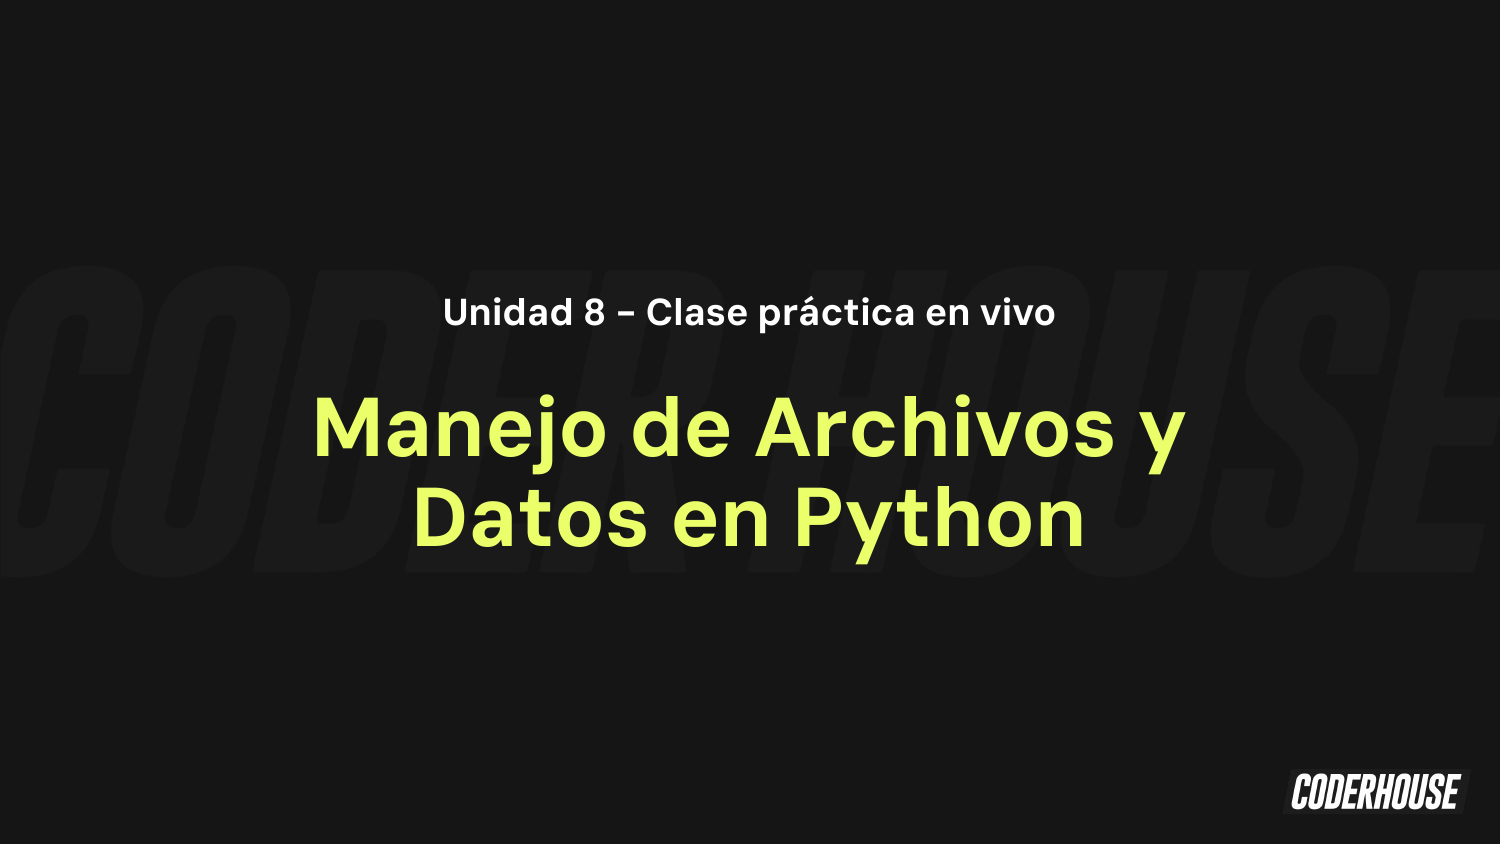

Unidad 8 - Clase práctica en vivo
Manejo de Archivos y Datos en Python